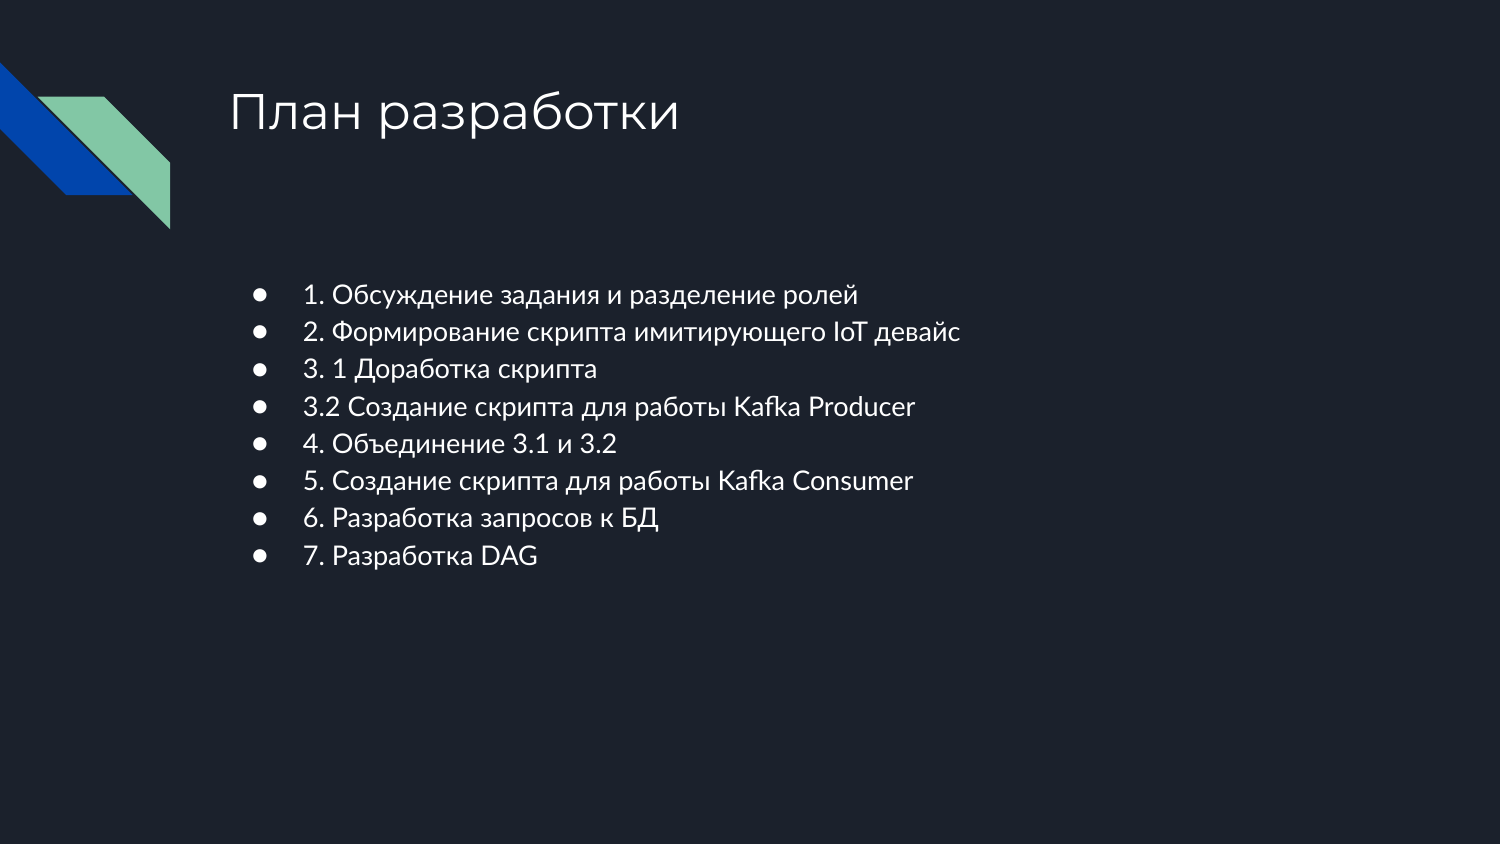

# План разработки
1. Обсуждение задания и разделение ролей
2. Формирование скрипта имитирующего IoT девайс
3. 1 Доработка скрипта
3.2 Создание скрипта для работы Kafka Producer
4. Объединение 3.1 и 3.2
5. Создание скрипта для работы Kafka Consumer
6. Разработка запросов к БД
7. Разработка DAG